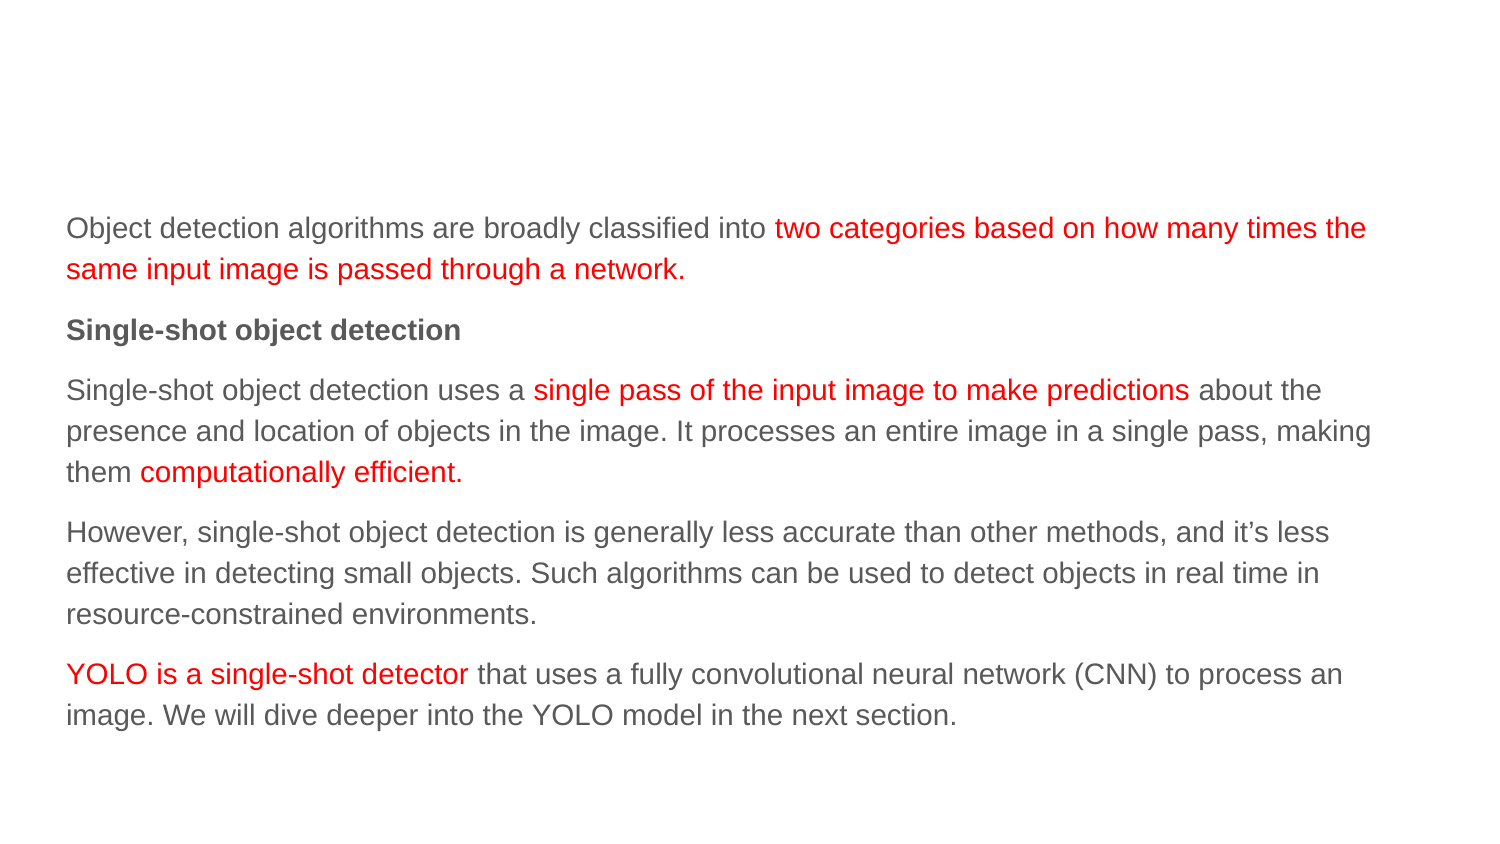

#
Object detection algorithms are broadly classified into two categories based on how many times the same input image is passed through a network.
Single-shot object detection
Single-shot object detection uses a single pass of the input image to make predictions about the presence and location of objects in the image. It processes an entire image in a single pass, making them computationally efficient.
However, single-shot object detection is generally less accurate than other methods, and it’s less effective in detecting small objects. Such algorithms can be used to detect objects in real time in resource-constrained environments.
YOLO is a single-shot detector that uses a fully convolutional neural network (CNN) to process an image. We will dive deeper into the YOLO model in the next section.